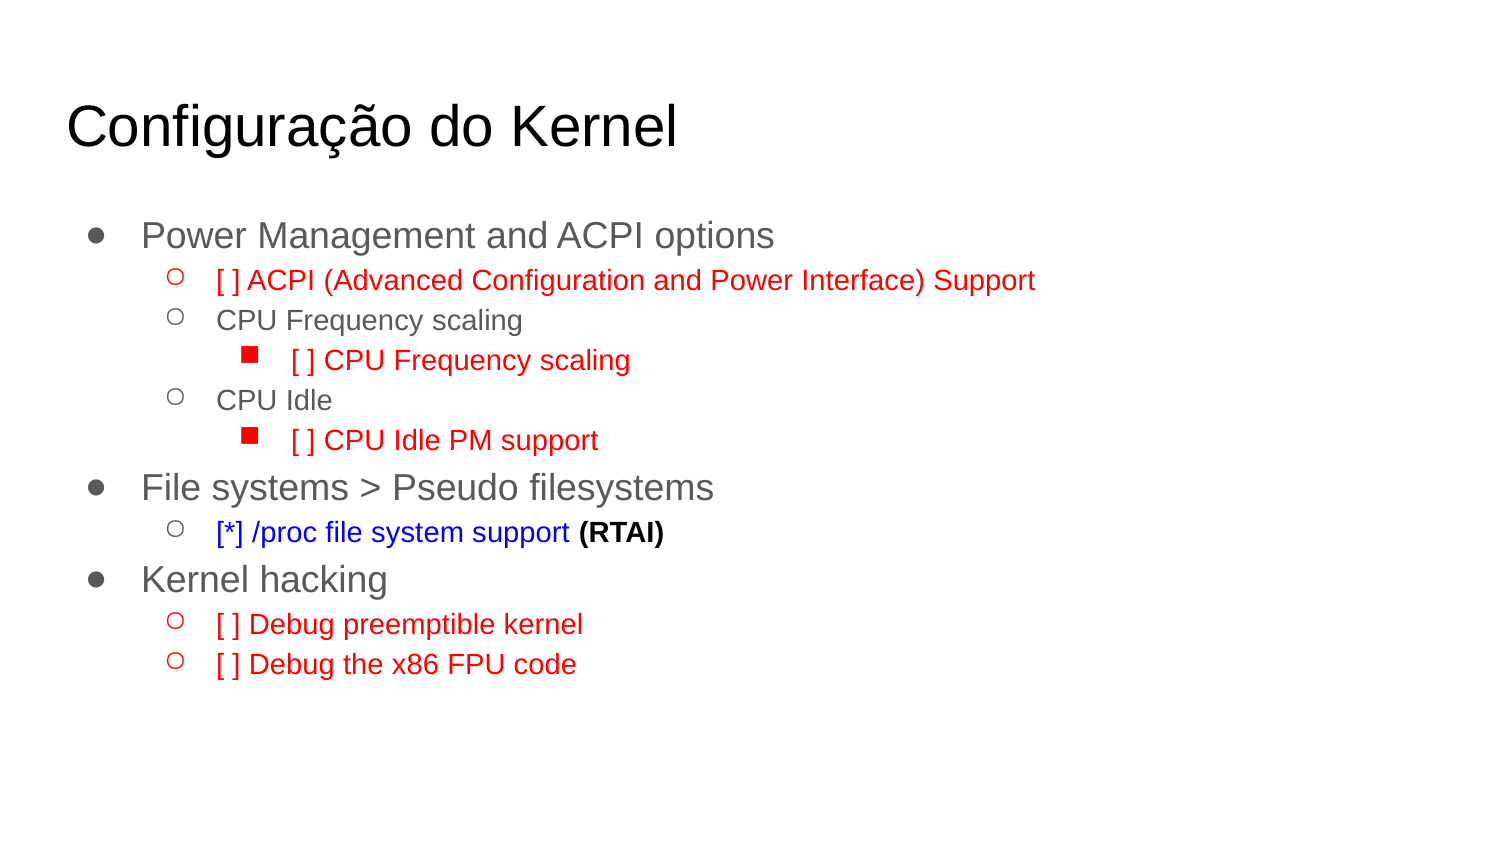

# Configuração do Kernel
Power Management and ACPI options
[ ] ACPI (Advanced Configuration and Power Interface) Support
CPU Frequency scaling
[ ] CPU Frequency scaling
CPU Idle
[ ] CPU Idle PM support
File systems > Pseudo filesystems
[*] /proc file system support (RTAI)
Kernel hacking
[ ] Debug preemptible kernel
[ ] Debug the x86 FPU code